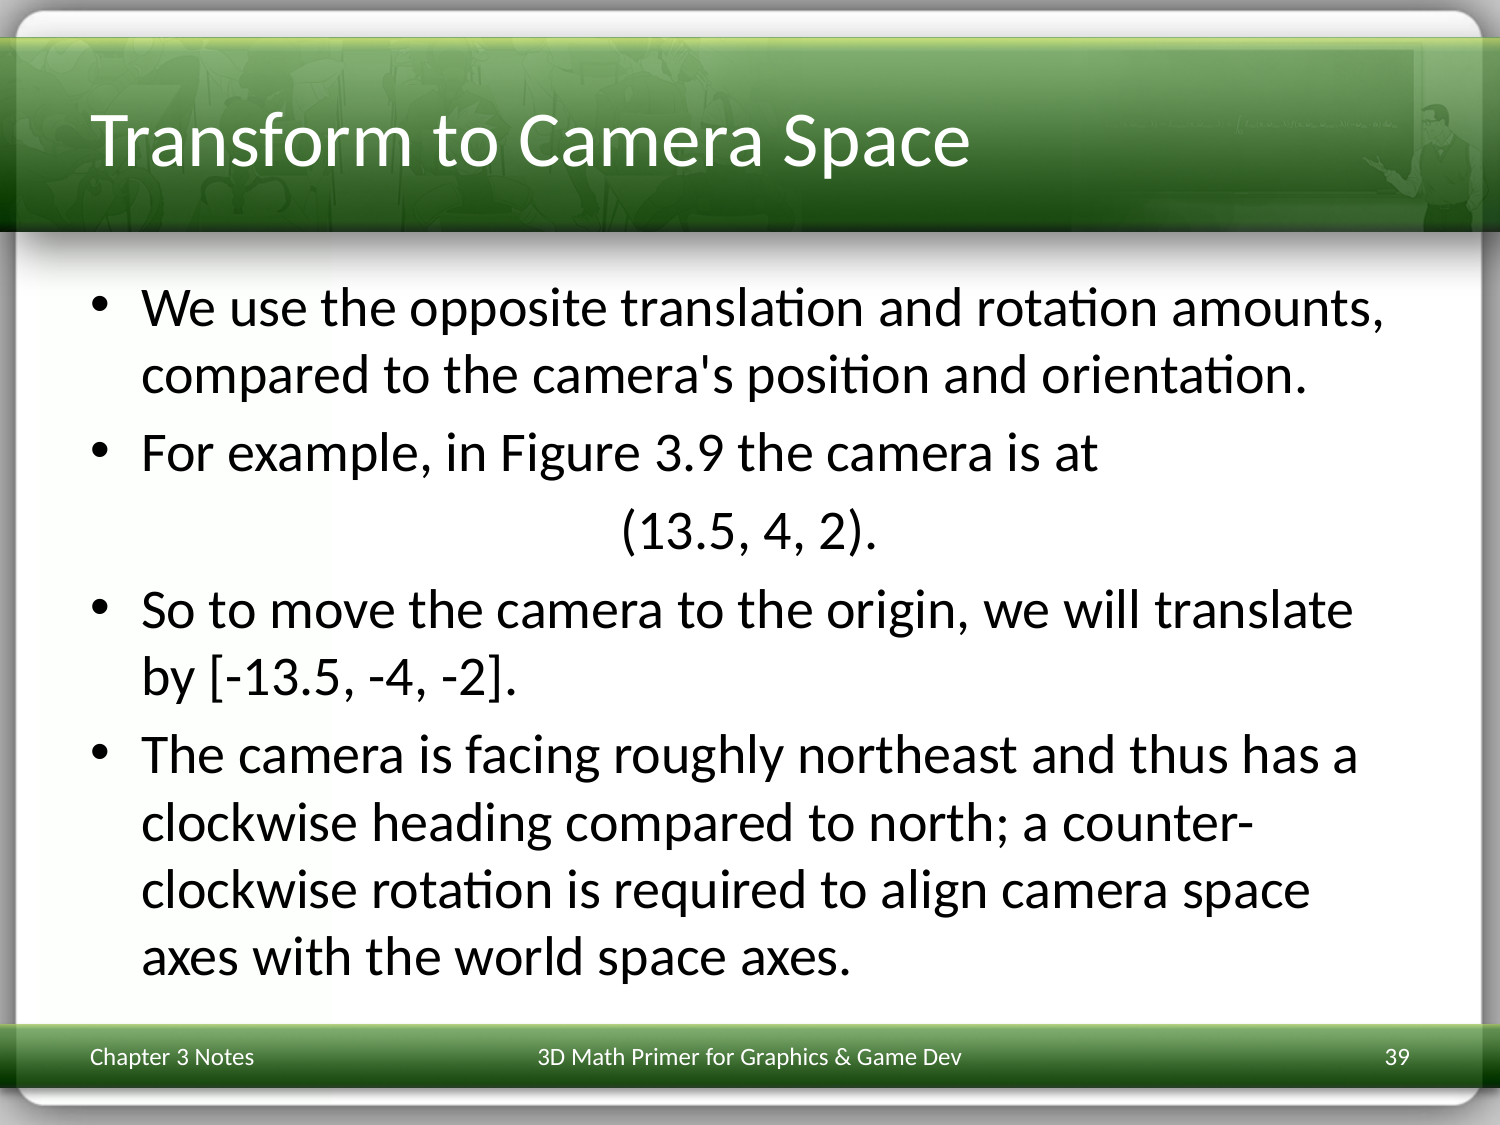

# Transform to Camera Space
We use the opposite translation and rotation amounts, compared to the camera's position and orientation.
For example, in Figure 3.9 the camera is at
(13.5, 4, 2).
So to move the camera to the origin, we will translate by [-13.5, -4, -2].
The camera is facing roughly northeast and thus has a clockwise heading compared to north; a counter-clockwise rotation is required to align camera space axes with the world space axes.
Chapter 3 Notes
3D Math Primer for Graphics & Game Dev
39